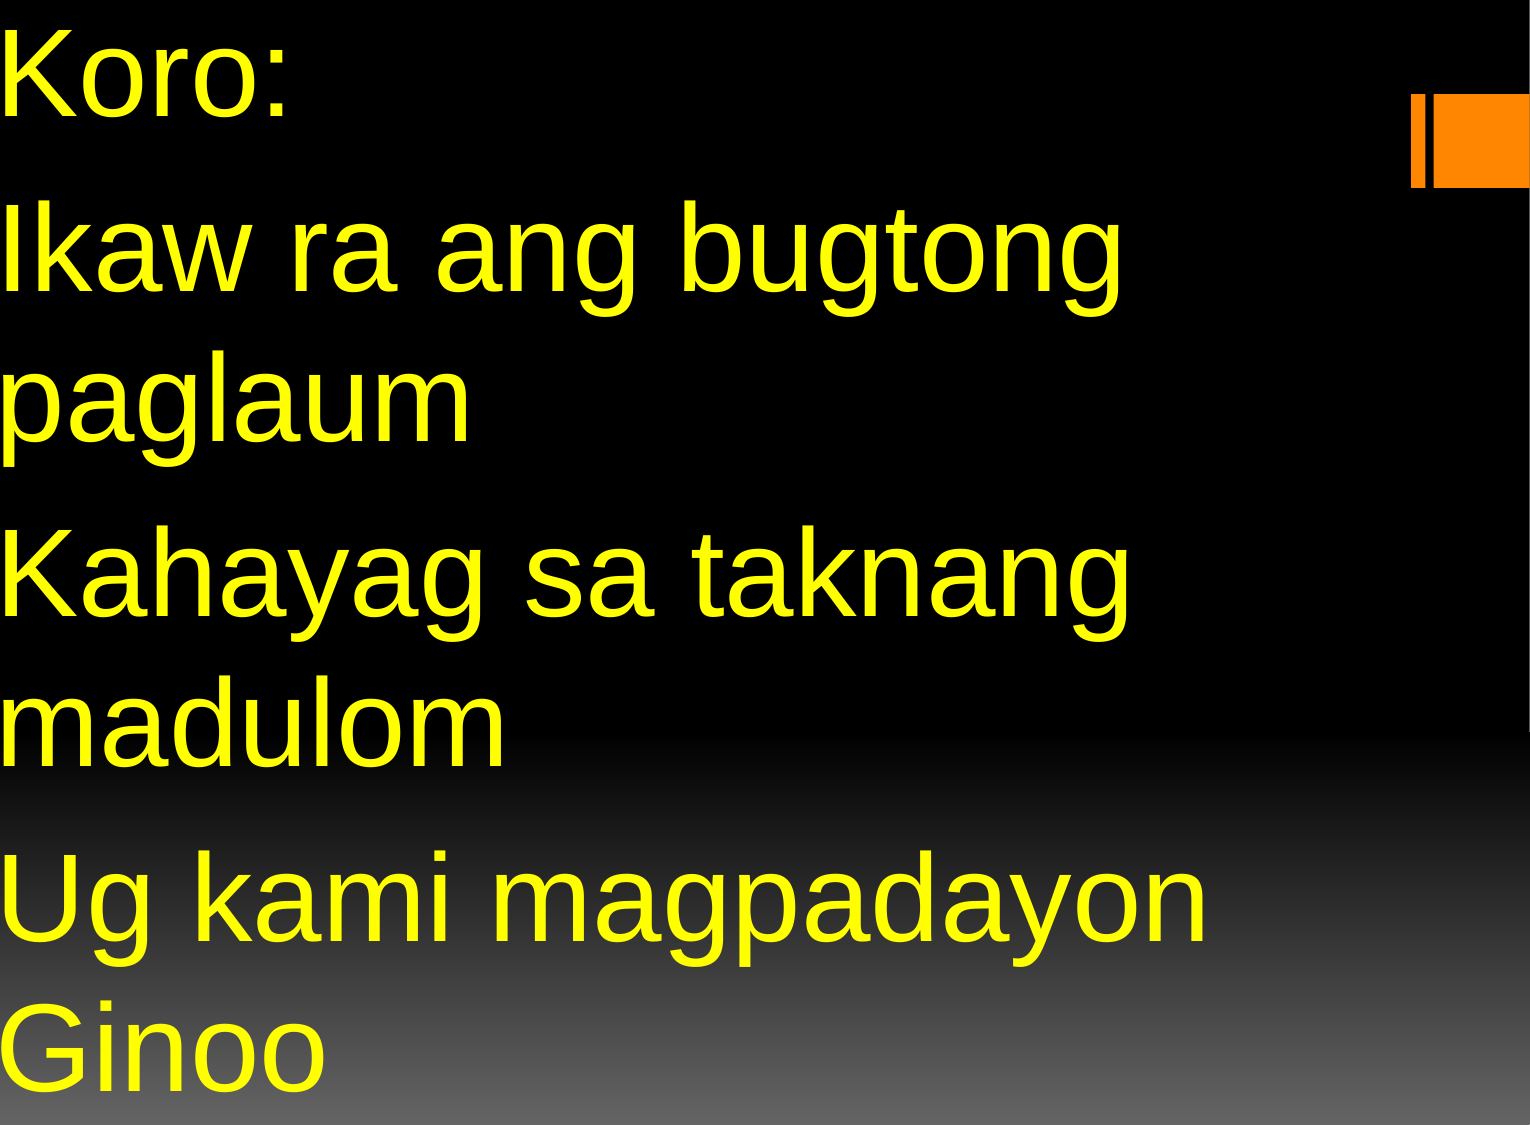

Koro:
Ikaw ra ang bugtong paglaum
Kahayag sa taknang madulom
Ug kami magpadayon Ginoo
Sa pagsilbi kanimo sa pagtoo